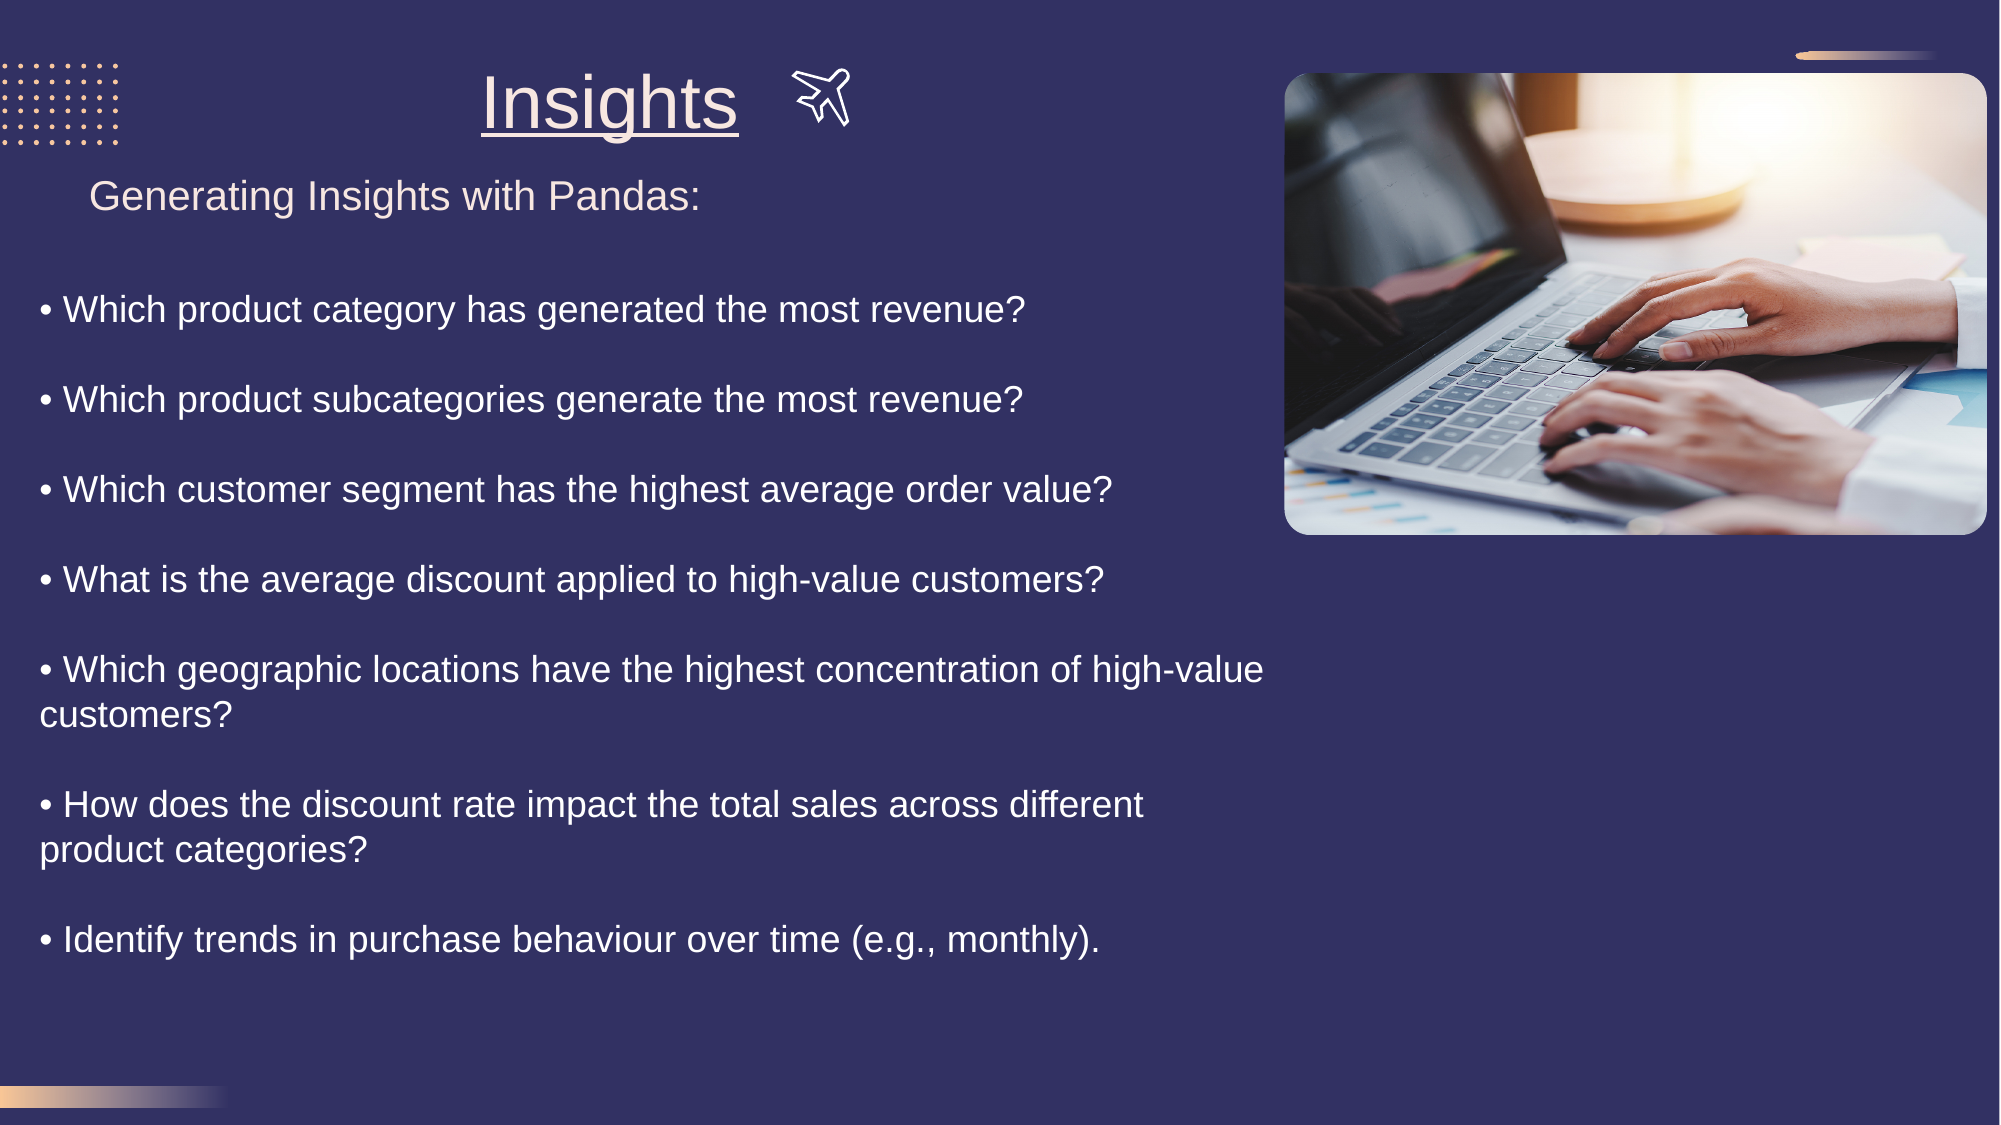

Insights

Generating Insights with Pandas:
• Which product category has generated the most revenue?

• Which product subcategories generate the most revenue?

• Which customer segment has the highest average order value?

• What is the average discount applied to high-value customers?

• Which geographic locations have the highest concentration of high-value
customers?

• How does the discount rate impact the total sales across different
product categories?

• Identify trends in purchase behaviour over time (e.g., monthly).